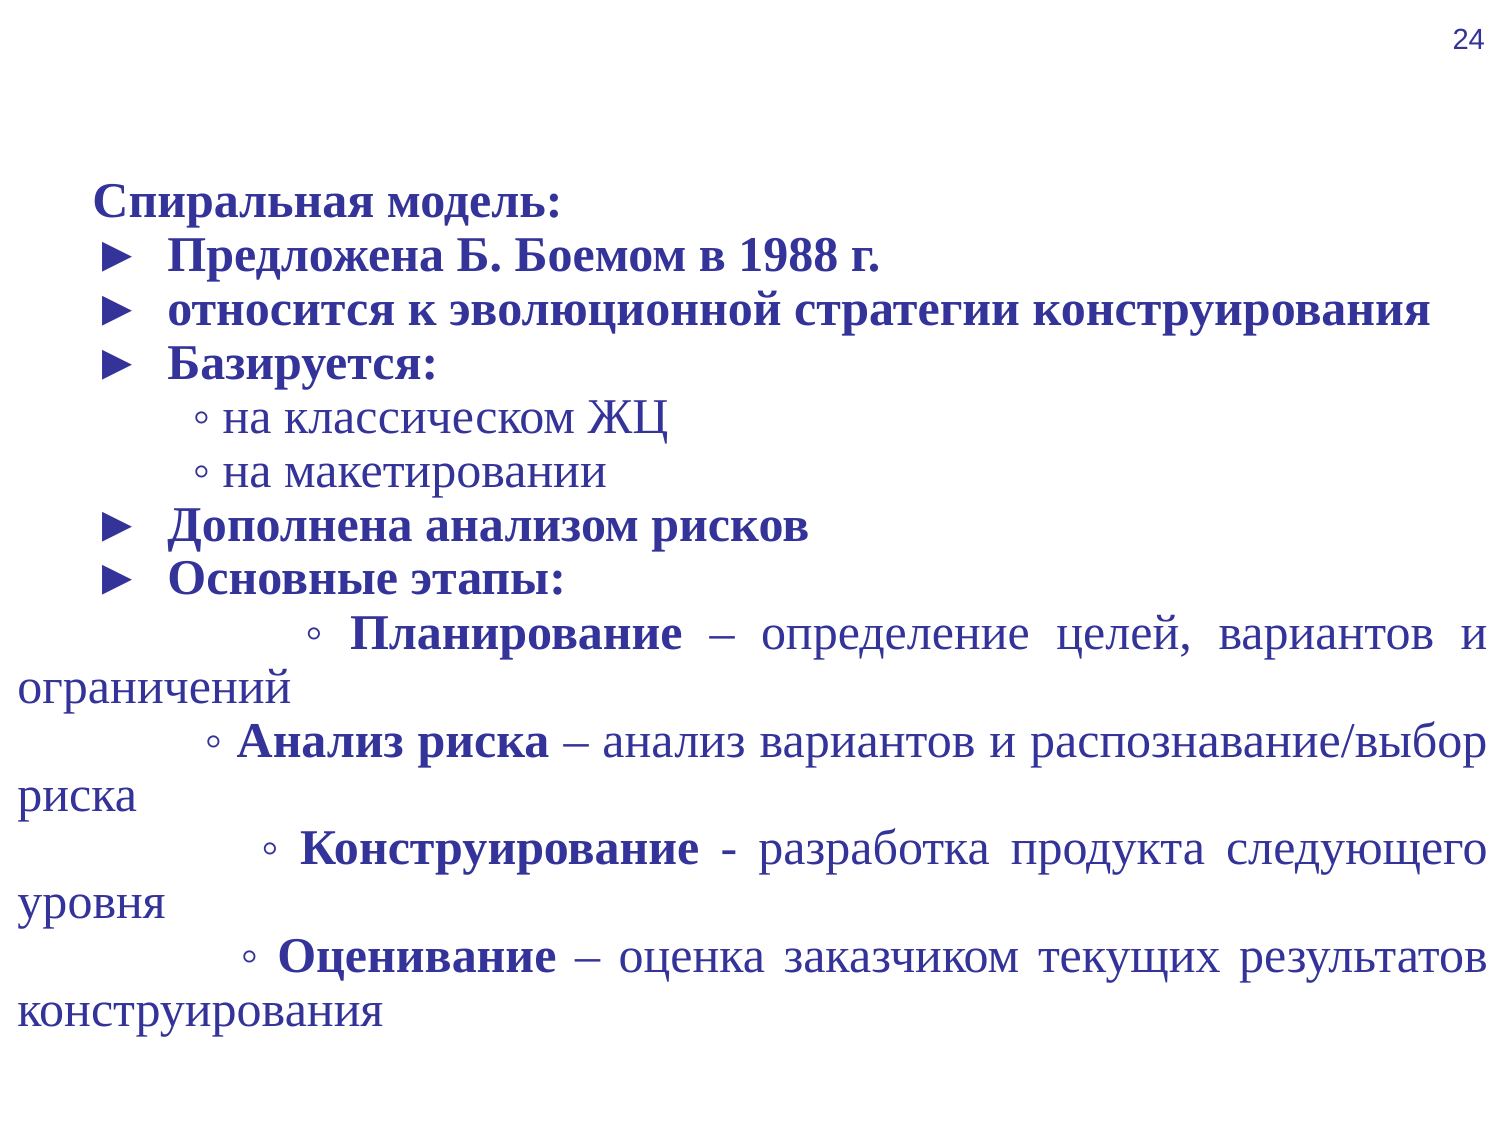

24
Спиральная модель:
►	Предложена Б. Боемом в 1988 г.
►	относится к эволюционной стратегии конструирования
►	Базируется:
        ◦ на классическом ЖЦ
        ◦ на макетировании
►	Дополнена анализом рисков
►	Основные этапы:
        ◦ Планирование – определение целей, вариантов и ограничений
        ◦ Анализ риска – анализ вариантов и распознавание/выбор риска
        ◦ Конструирование - разработка продукта следующего уровня
        ◦ Оценивание – оценка заказчиком текущих результатов конструирования